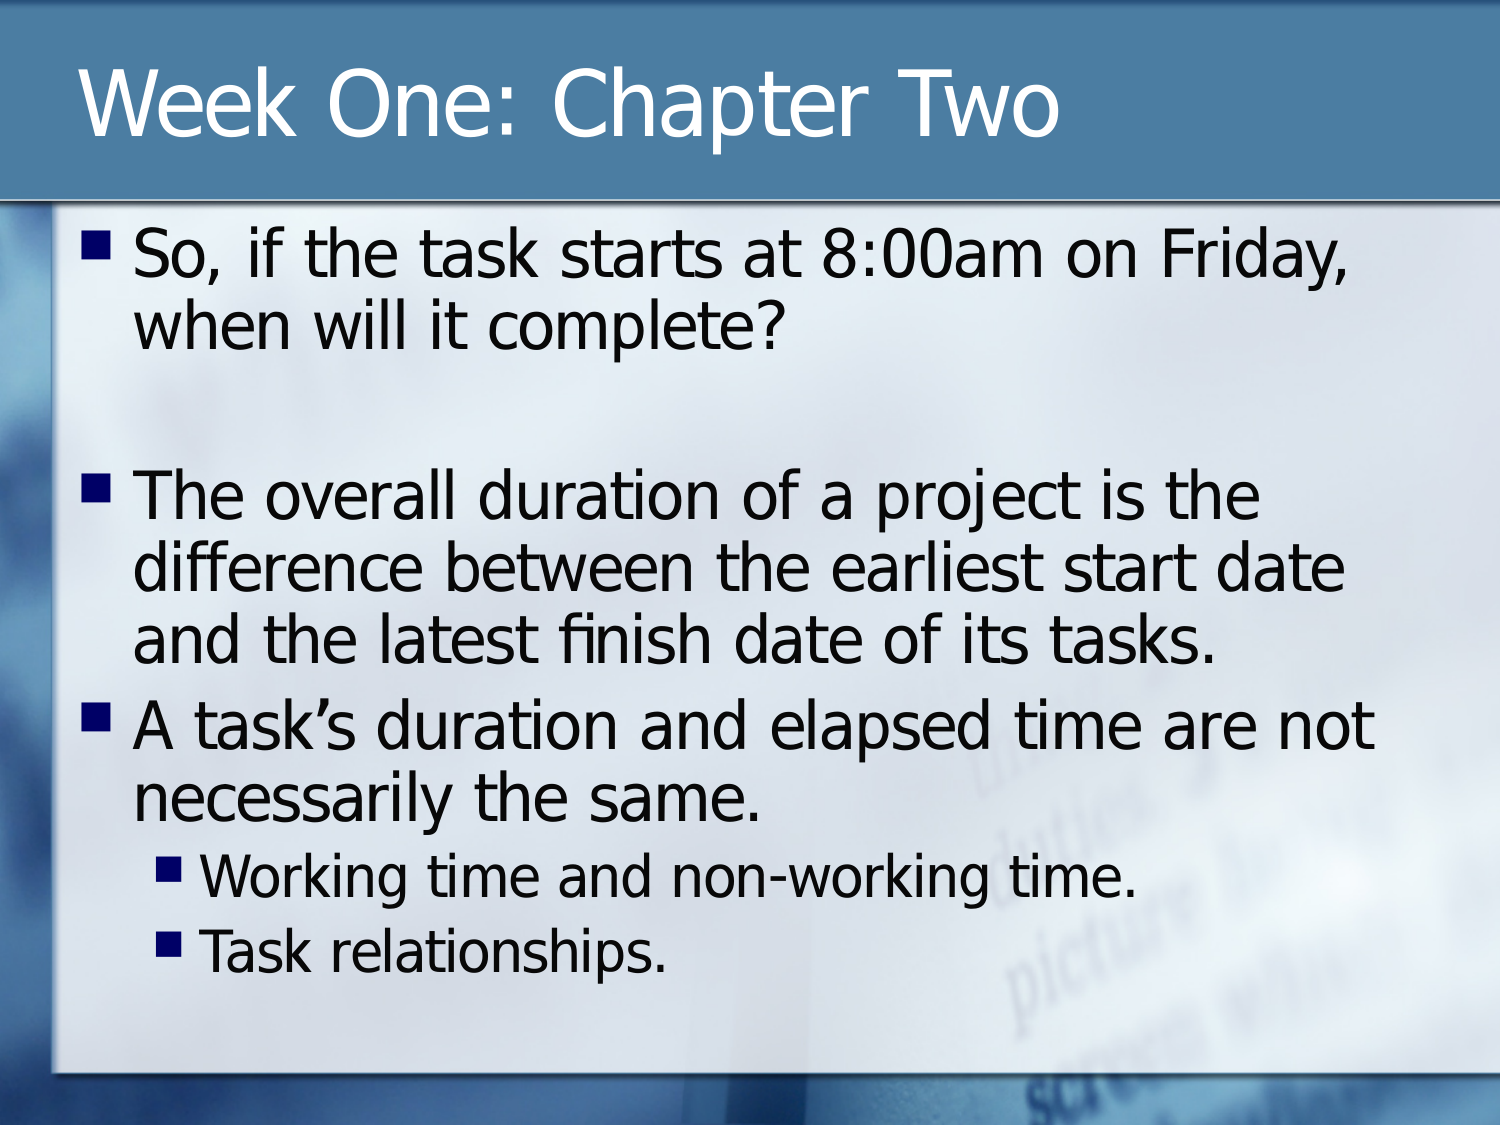

# Week One: Chapter Two
So, if the task starts at 8:00am on Friday, when will it complete?

The overall duration of a project is the difference between the earliest start date and the latest finish date of its tasks.
A task’s duration and elapsed time are not necessarily the same.
Working time and non-working time.
Task relationships.